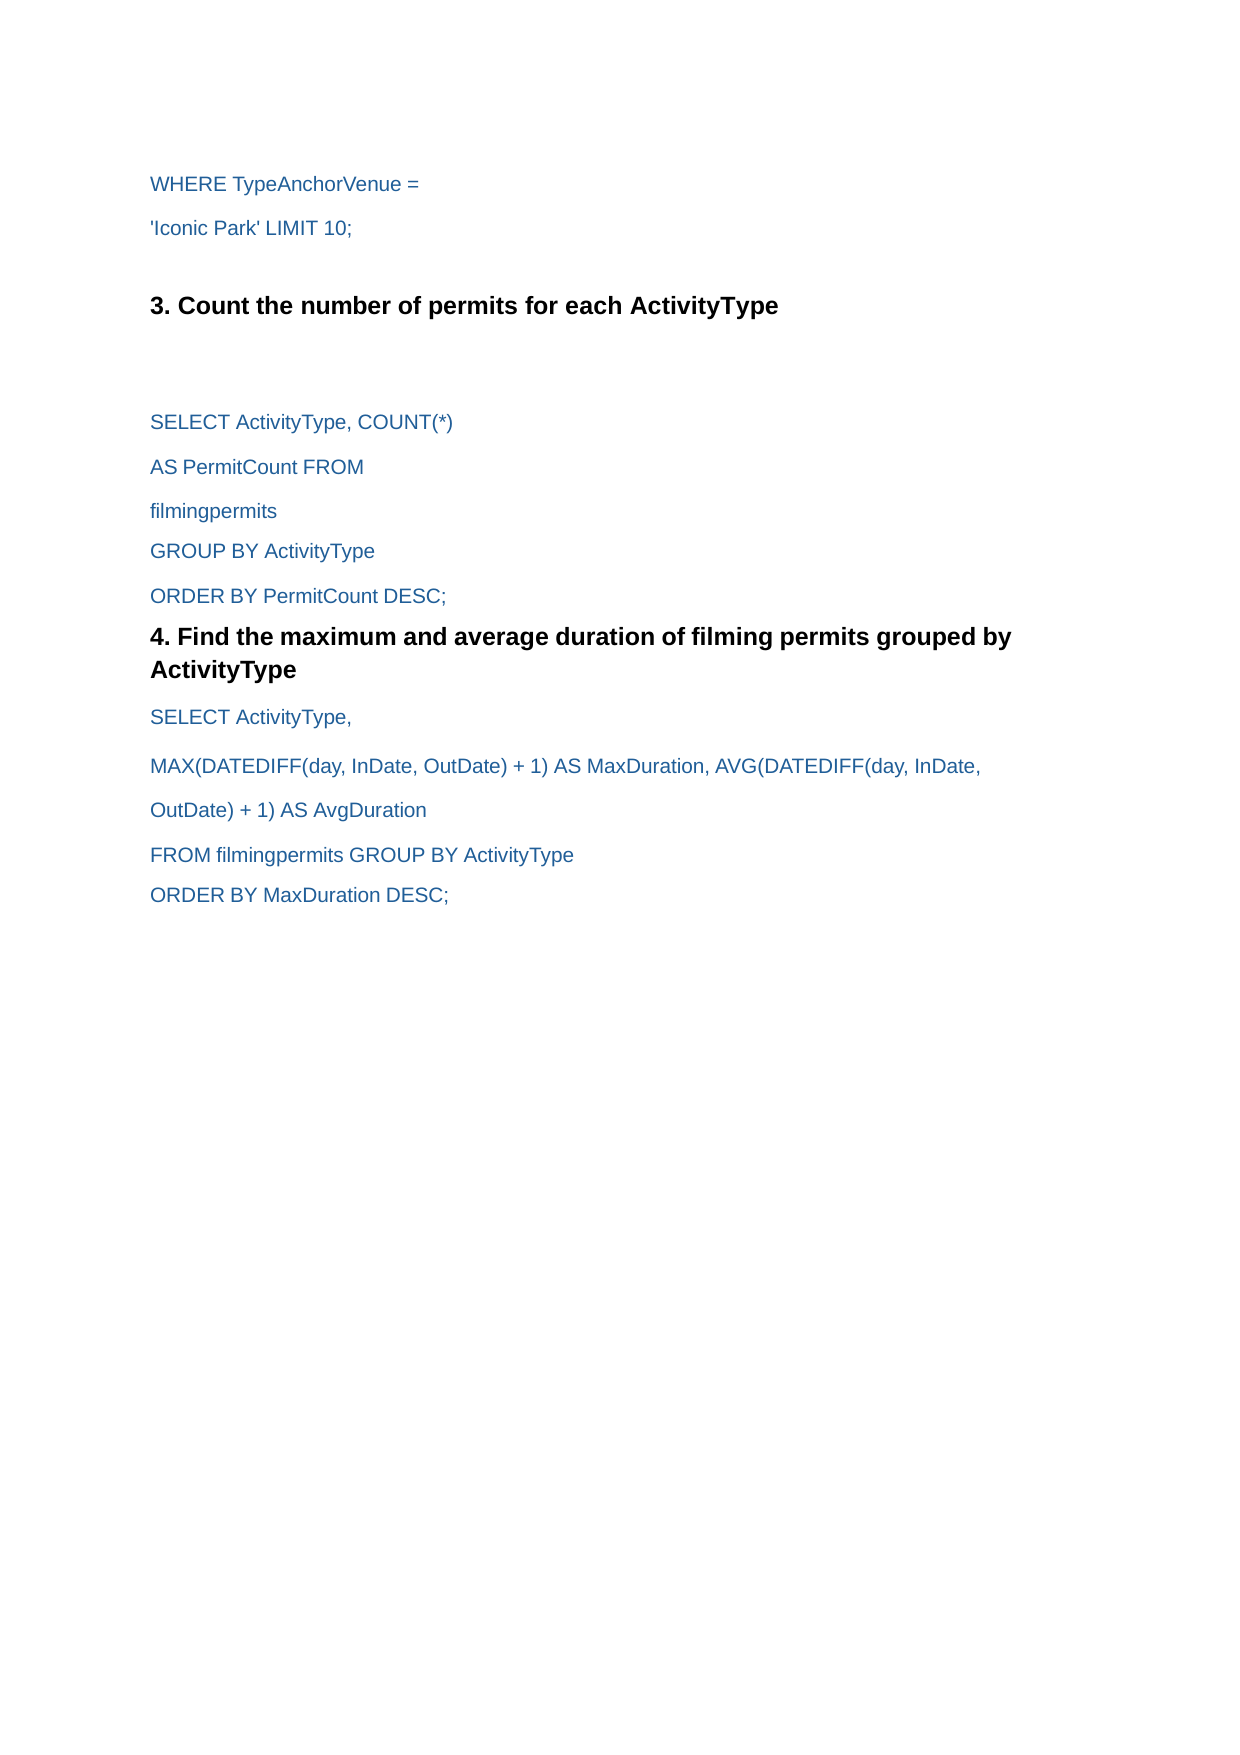

WHERE TypeAnchorVenue = 'Iconic Park' LIMIT 10;
3. Count the number of permits for each ActivityType
SELECT ActivityType, COUNT(*) AS PermitCount FROM filmingpermits
GROUP BY ActivityType

ORDER BY PermitCount DESC;
4. Find the maximum and average duration of filming permits grouped by ActivityType
SELECT ActivityType,
MAX(DATEDIFF(day, InDate, OutDate) + 1) AS MaxDuration, AVG(DATEDIFF(day, InDate, OutDate) + 1) AS AvgDuration
FROM filmingpermits GROUP BY ActivityType
ORDER BY MaxDuration DESC;